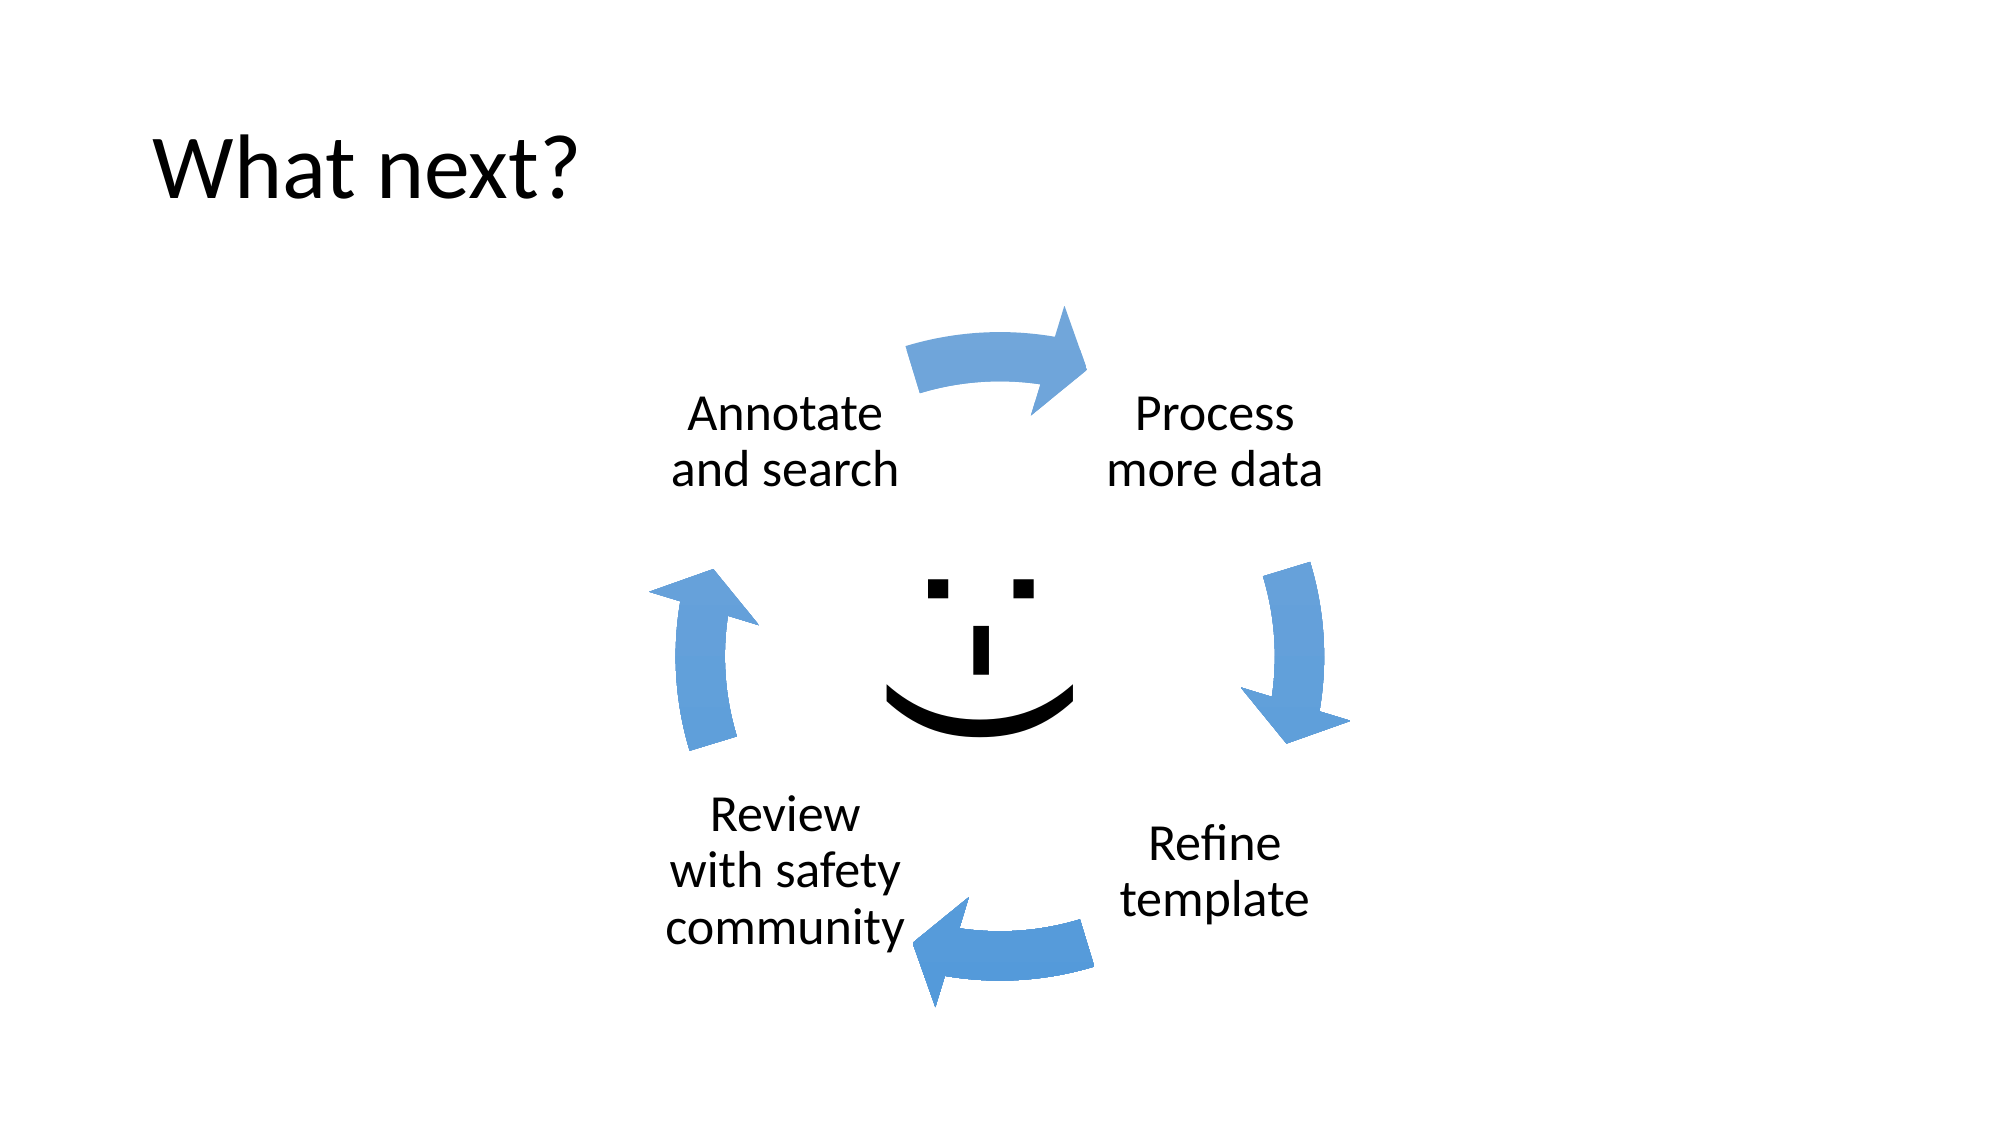

# What next?
Process more data
Refine template
Review with safety community
Annotate and search
:-)